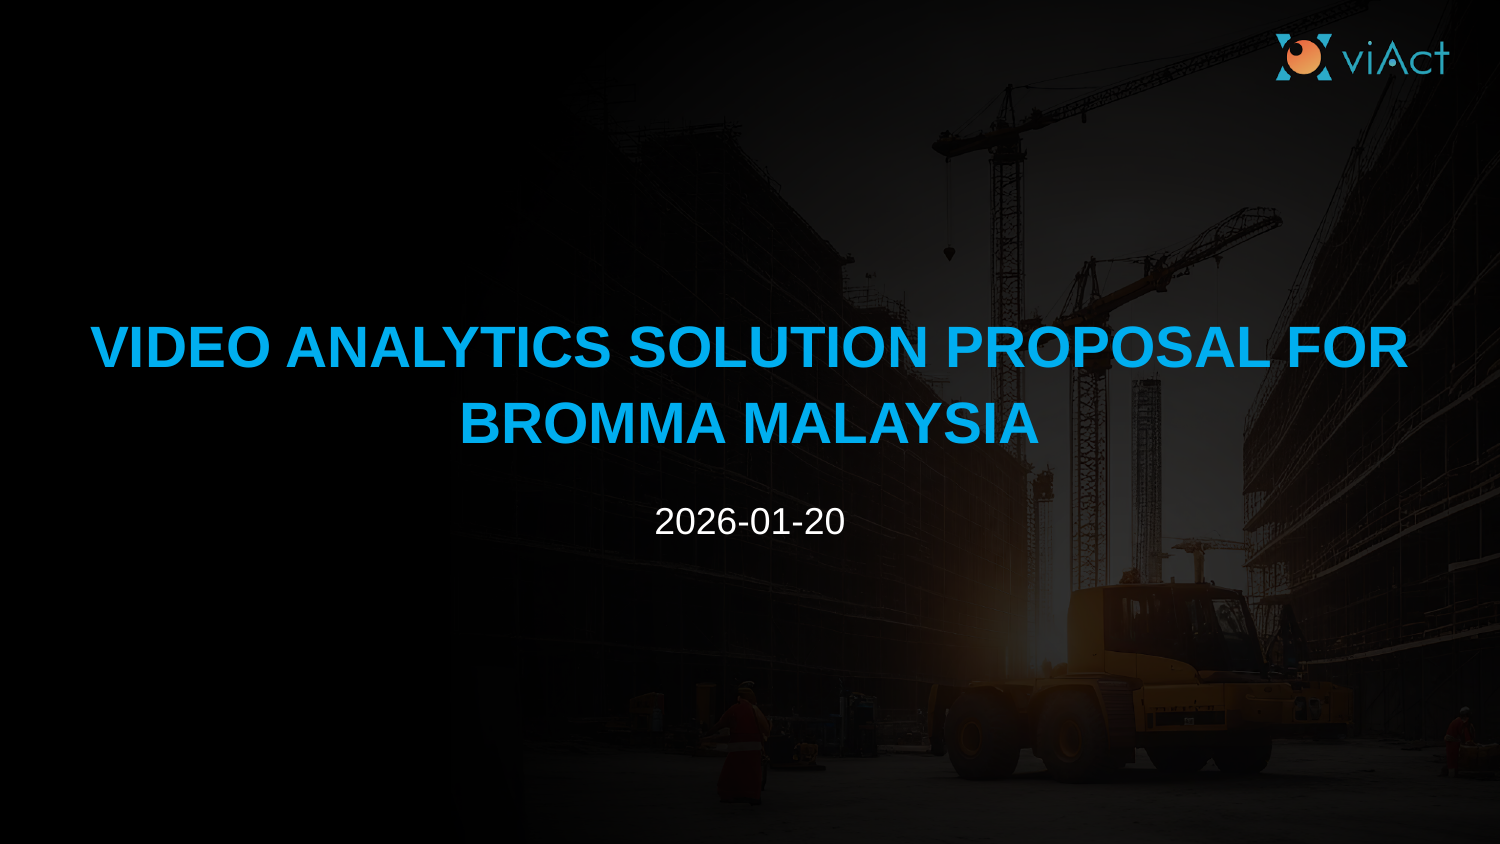

VIDEO ANALYTICS SOLUTION PROPOSAL FOR BROMMA MALAYSIA
2026-01-20